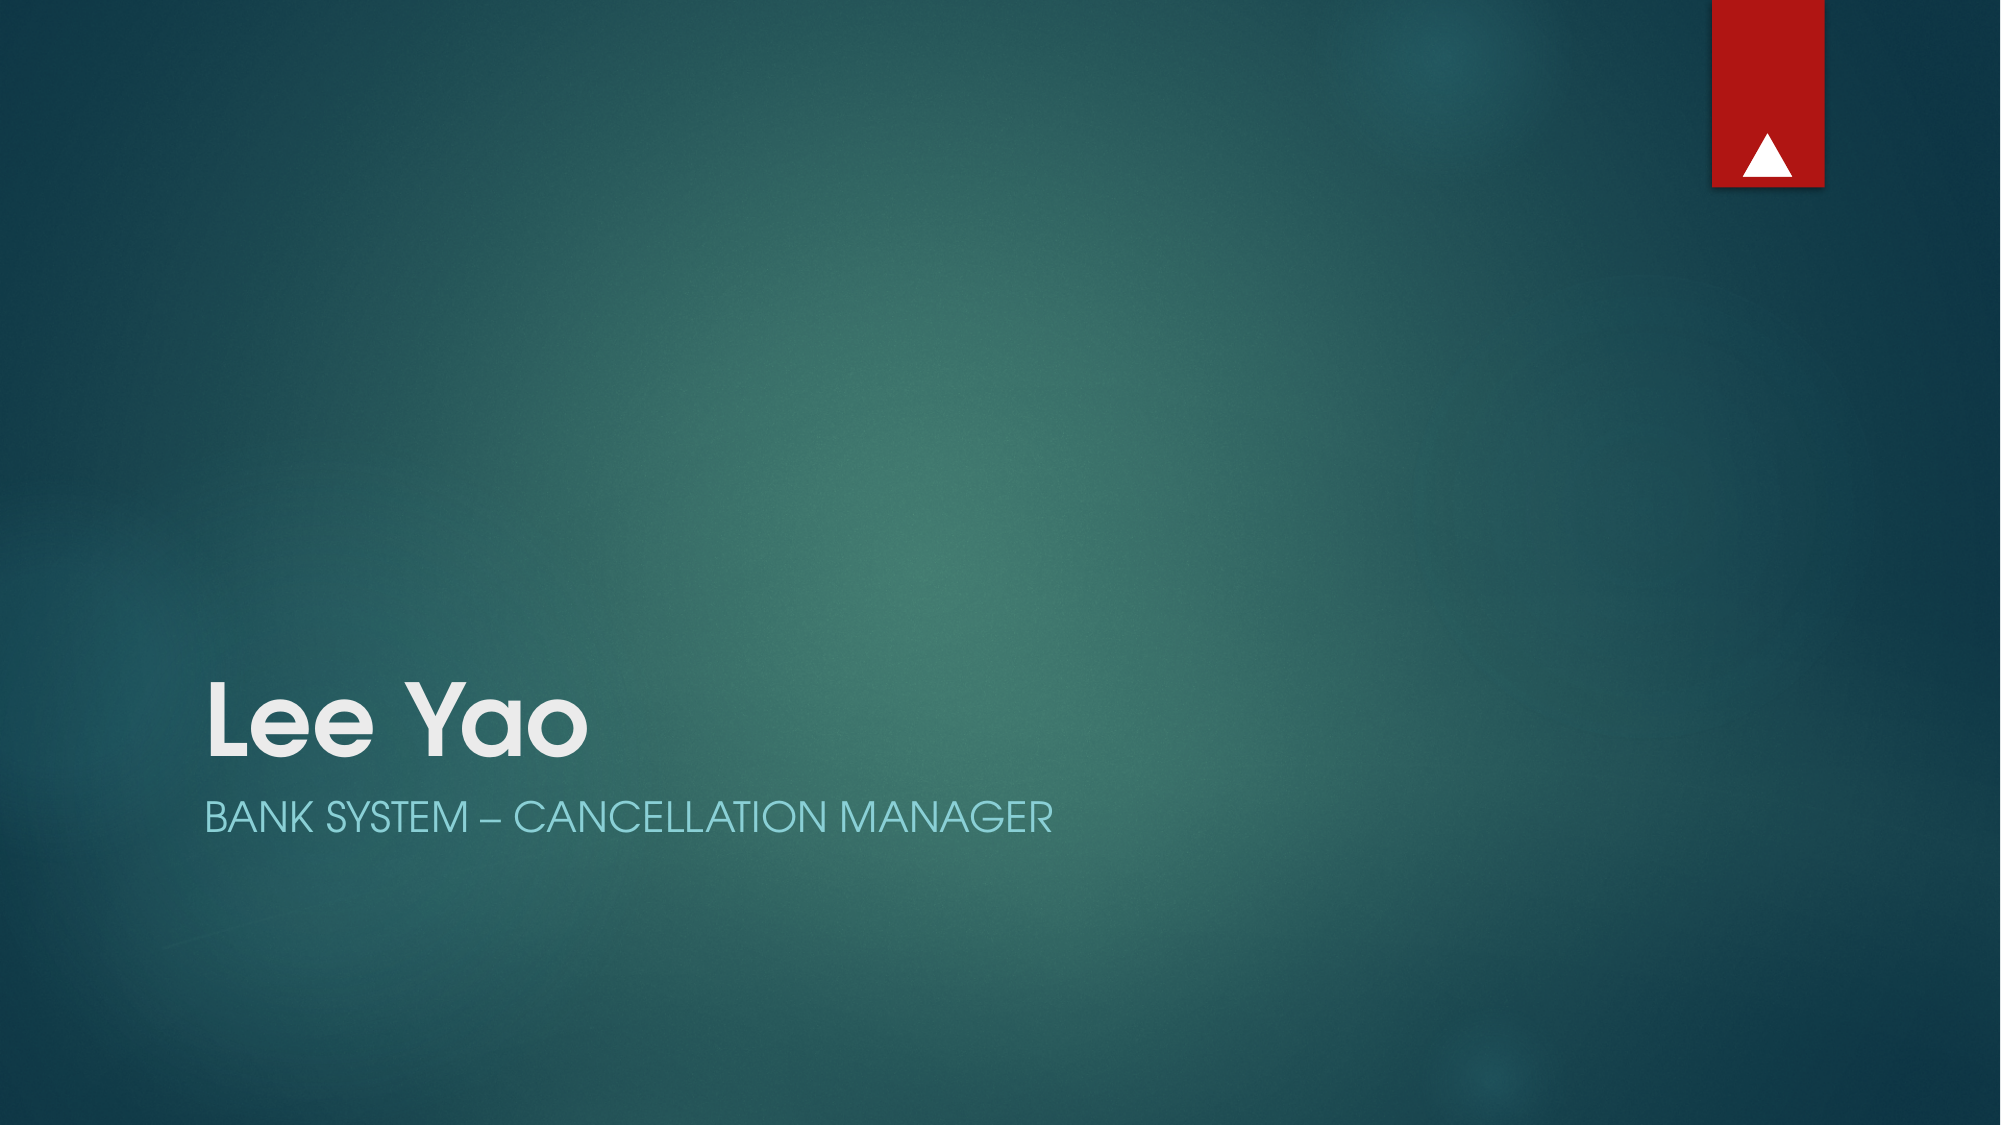

# Lee Yao
Bank system – Cancellation Manager